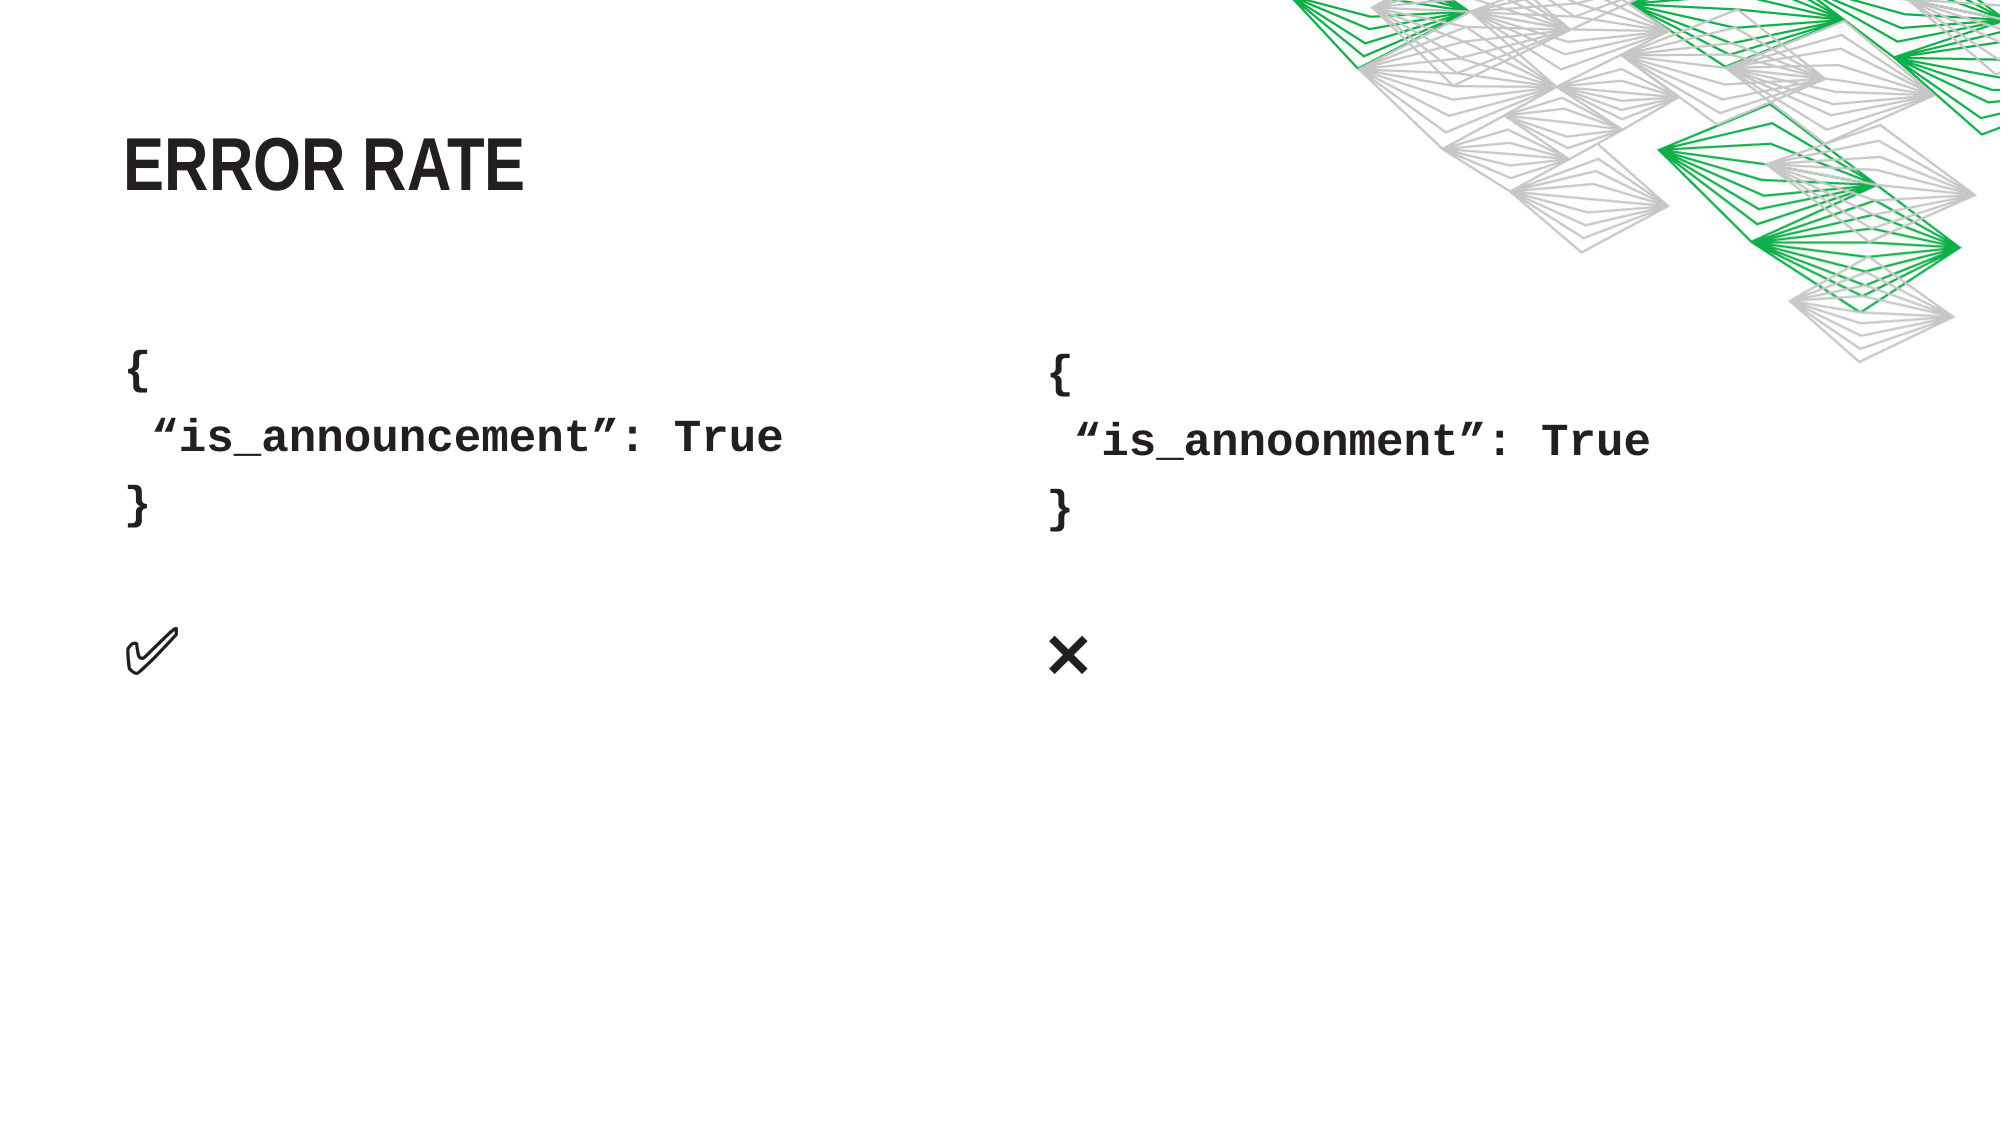

# ERROR Rate
{
 “is_announcement”: True
}

✅
{
 “is_annoonment”: True
}

❌